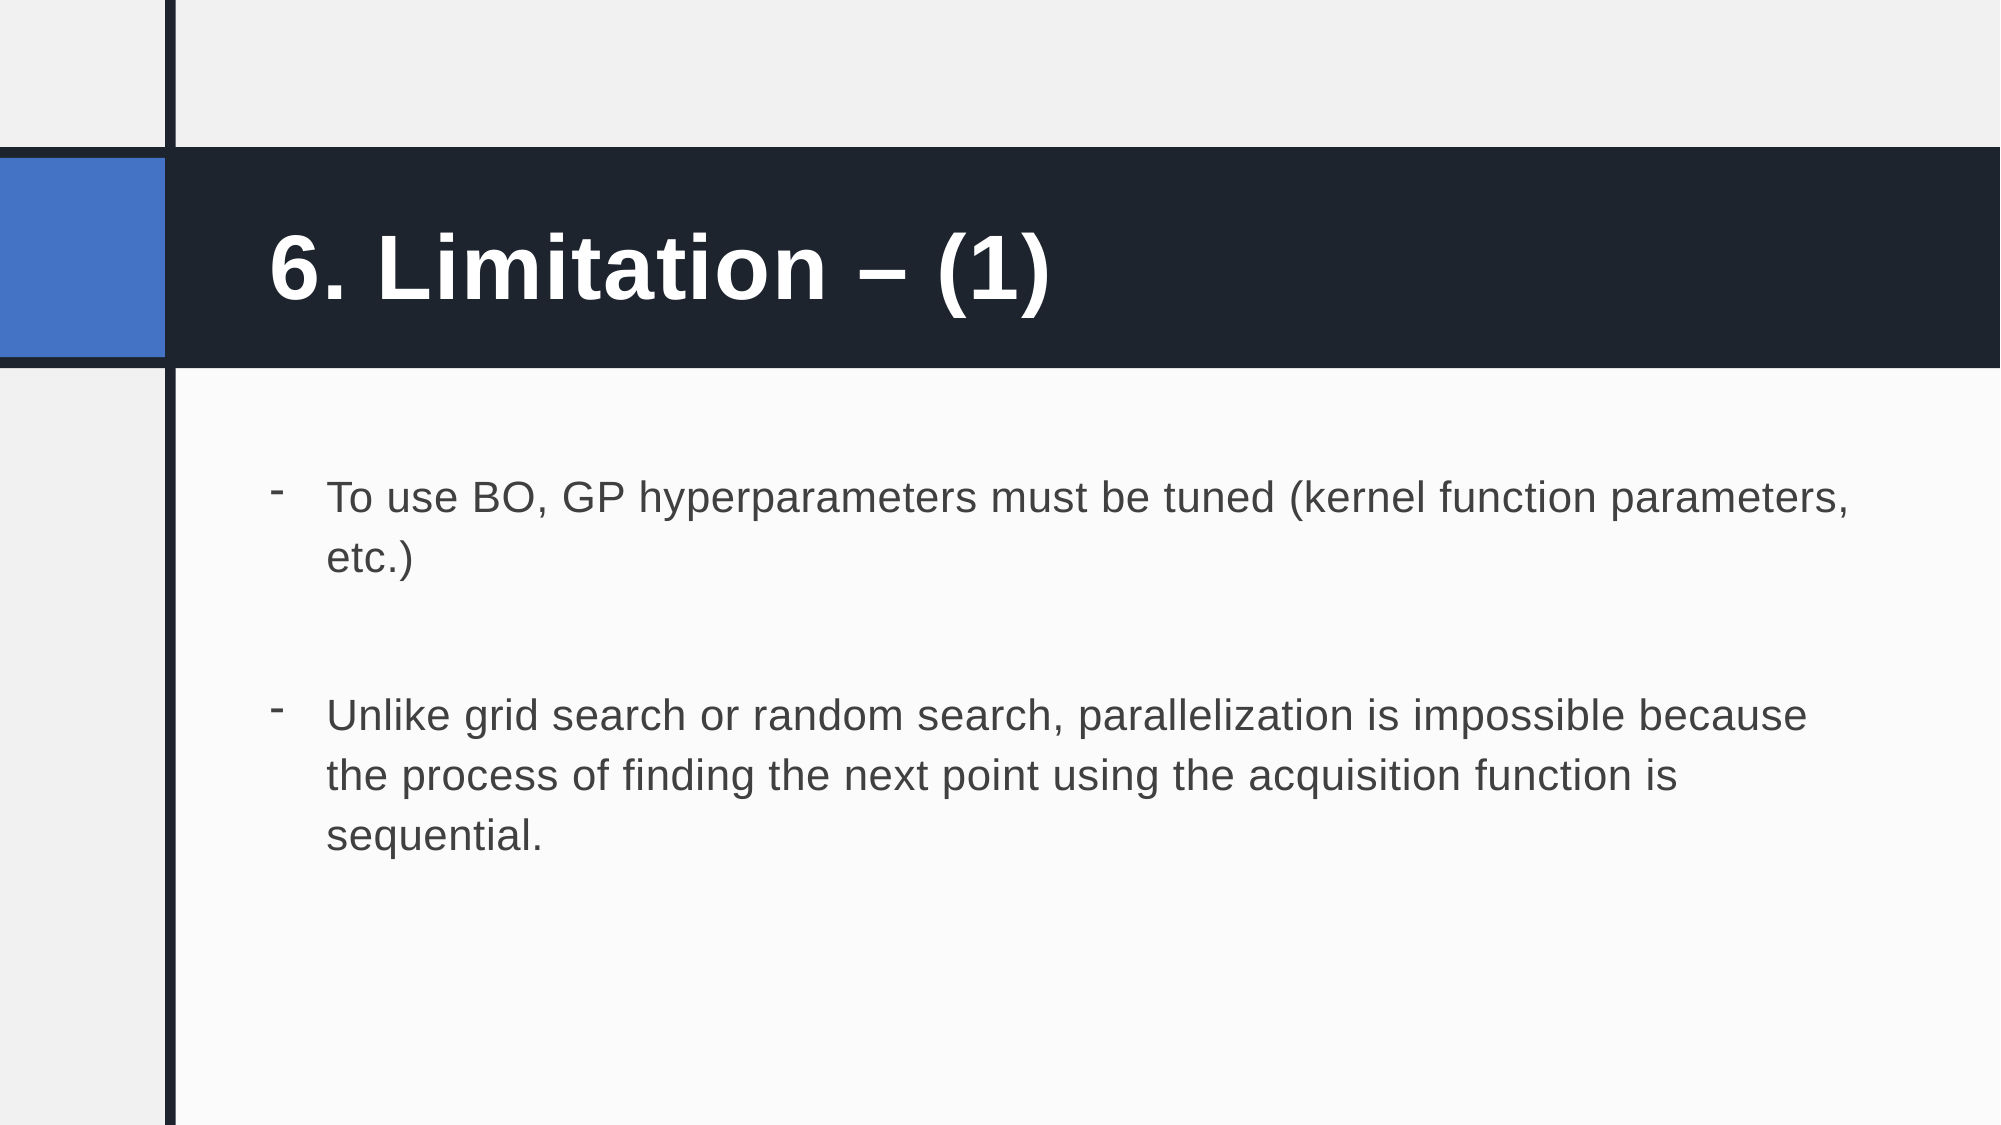

# 6. Limitation – (1)

To use BO, GP hyperparameters must be tuned (kernel function parameters, etc.)

Unlike grid search or random search, parallelization is impossible because the process of finding the next point using the acquisition function is sequential.